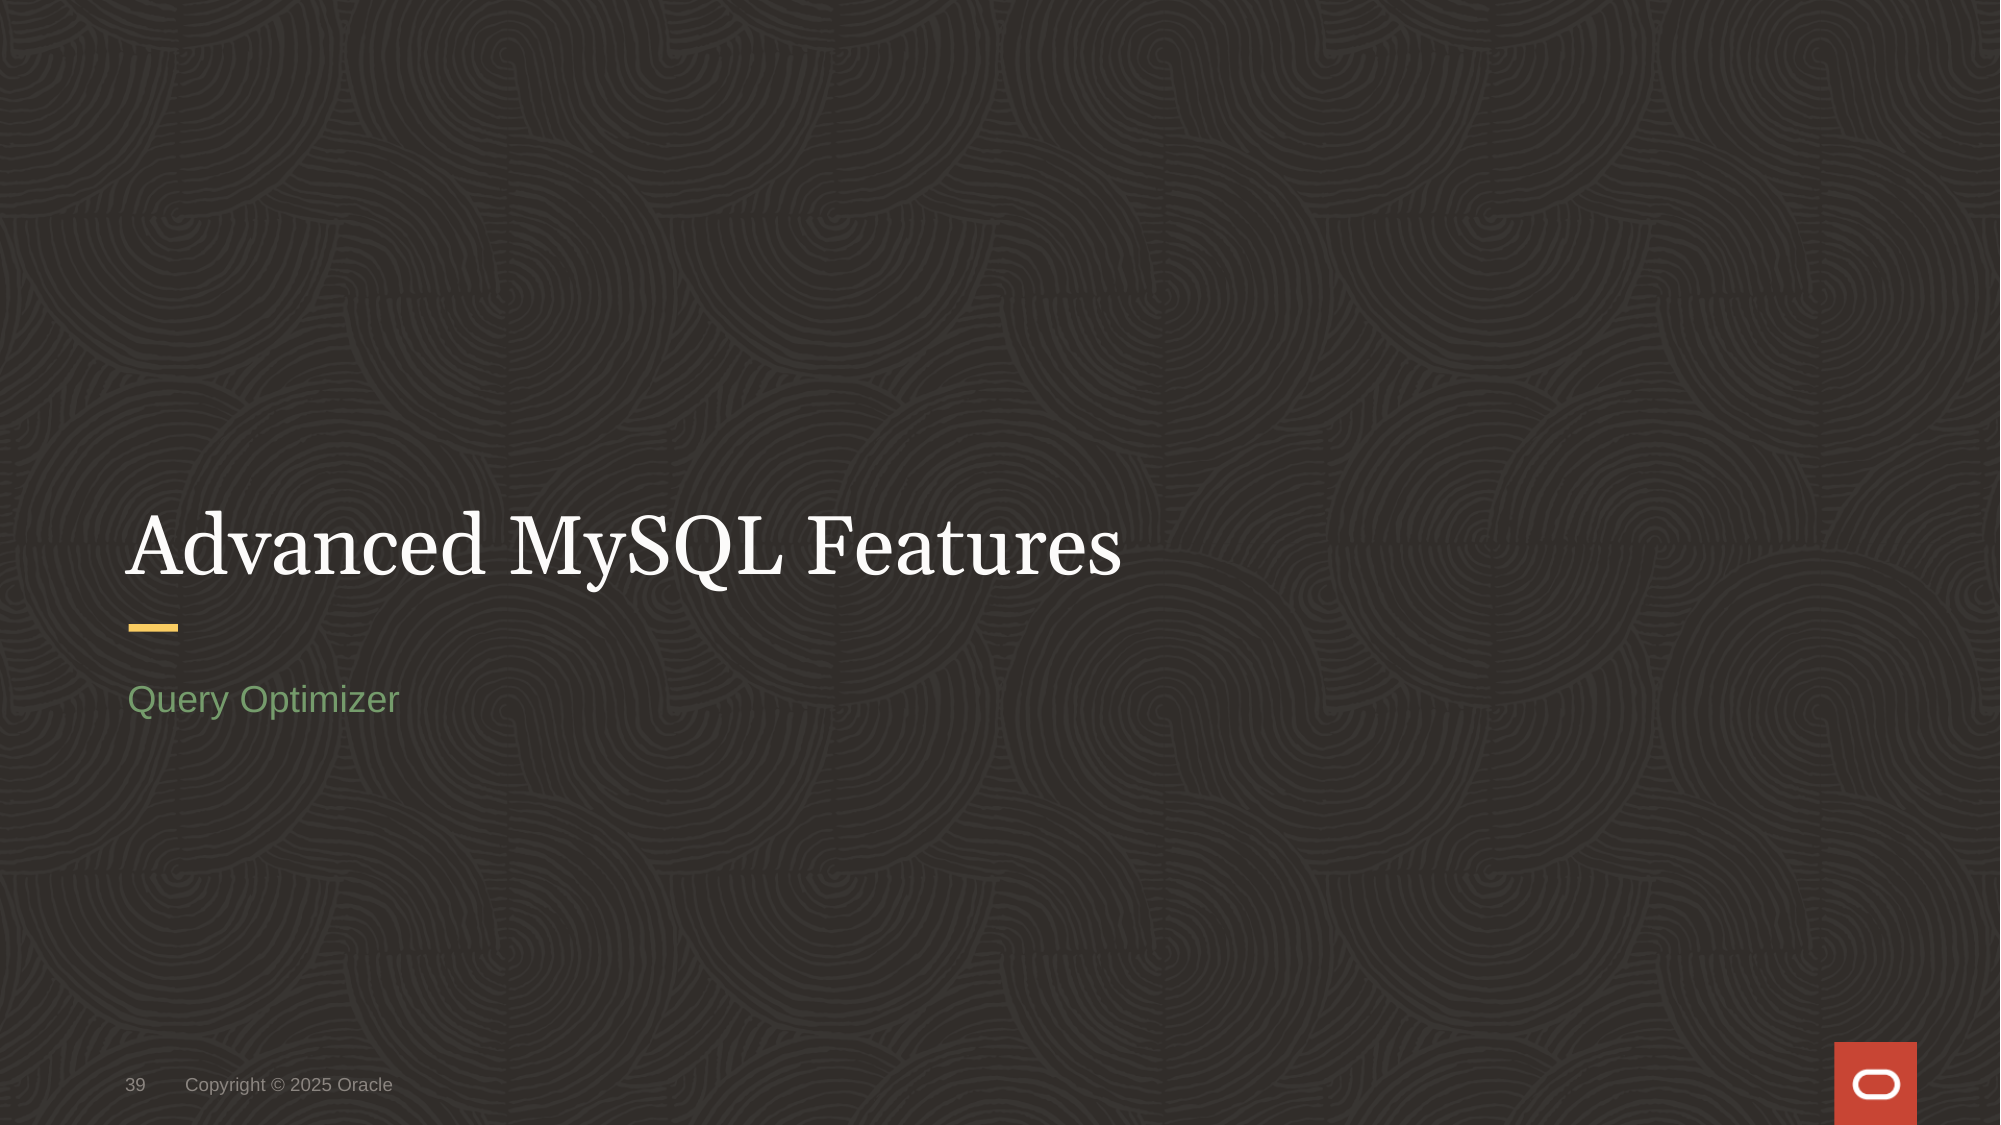

# Advanced MySQL Features
Query Optimizer

39
Copyright © 2025 Oracle